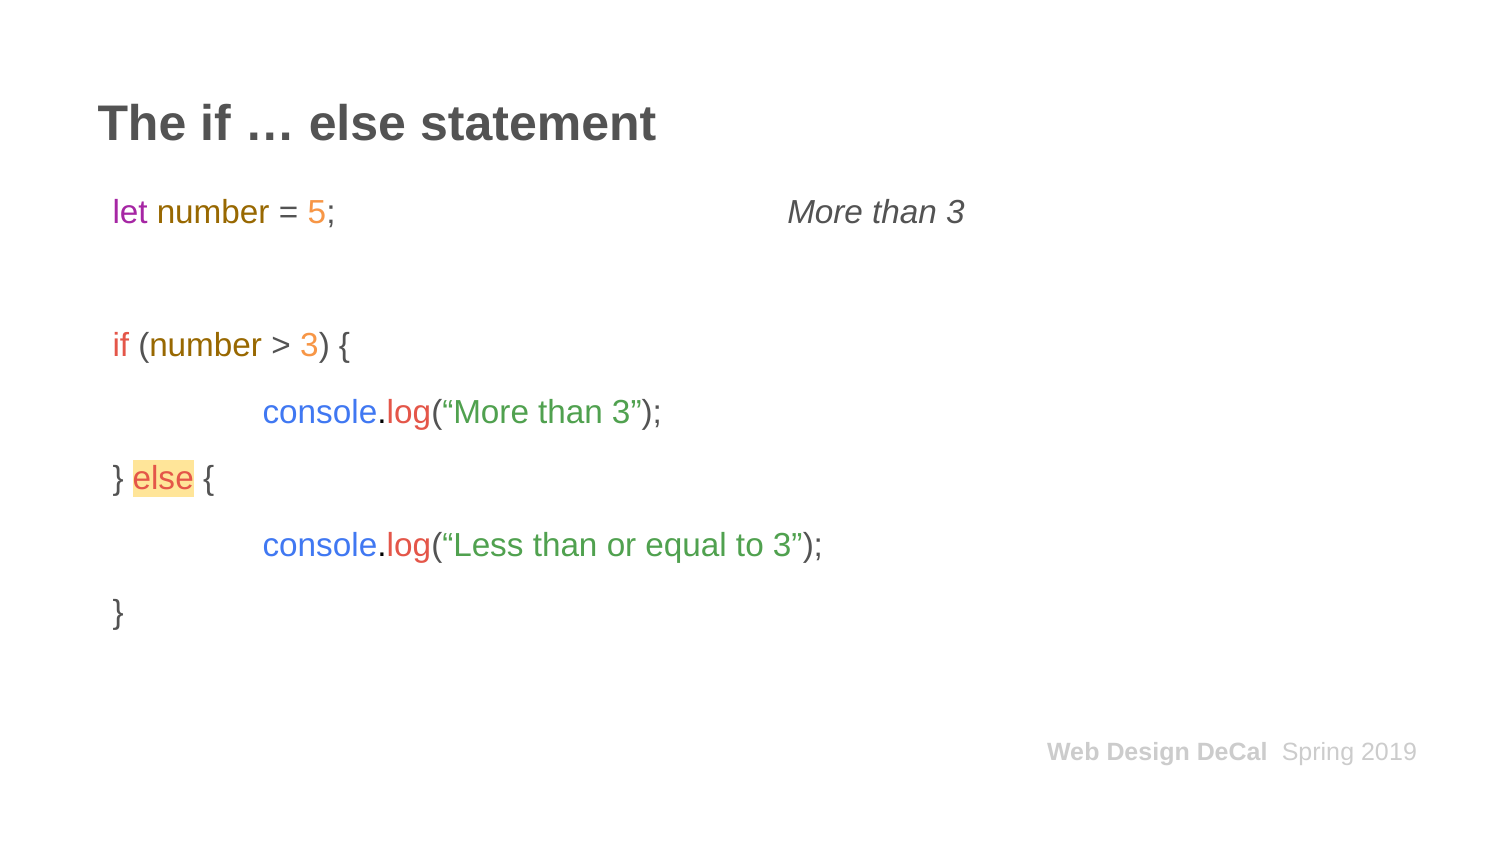

# The if … else statement
let number = 5;

if (number > 3) {
	console.log(“More than 3”);
} else {
	console.log(“Less than or equal to 3”);
}

More than 3